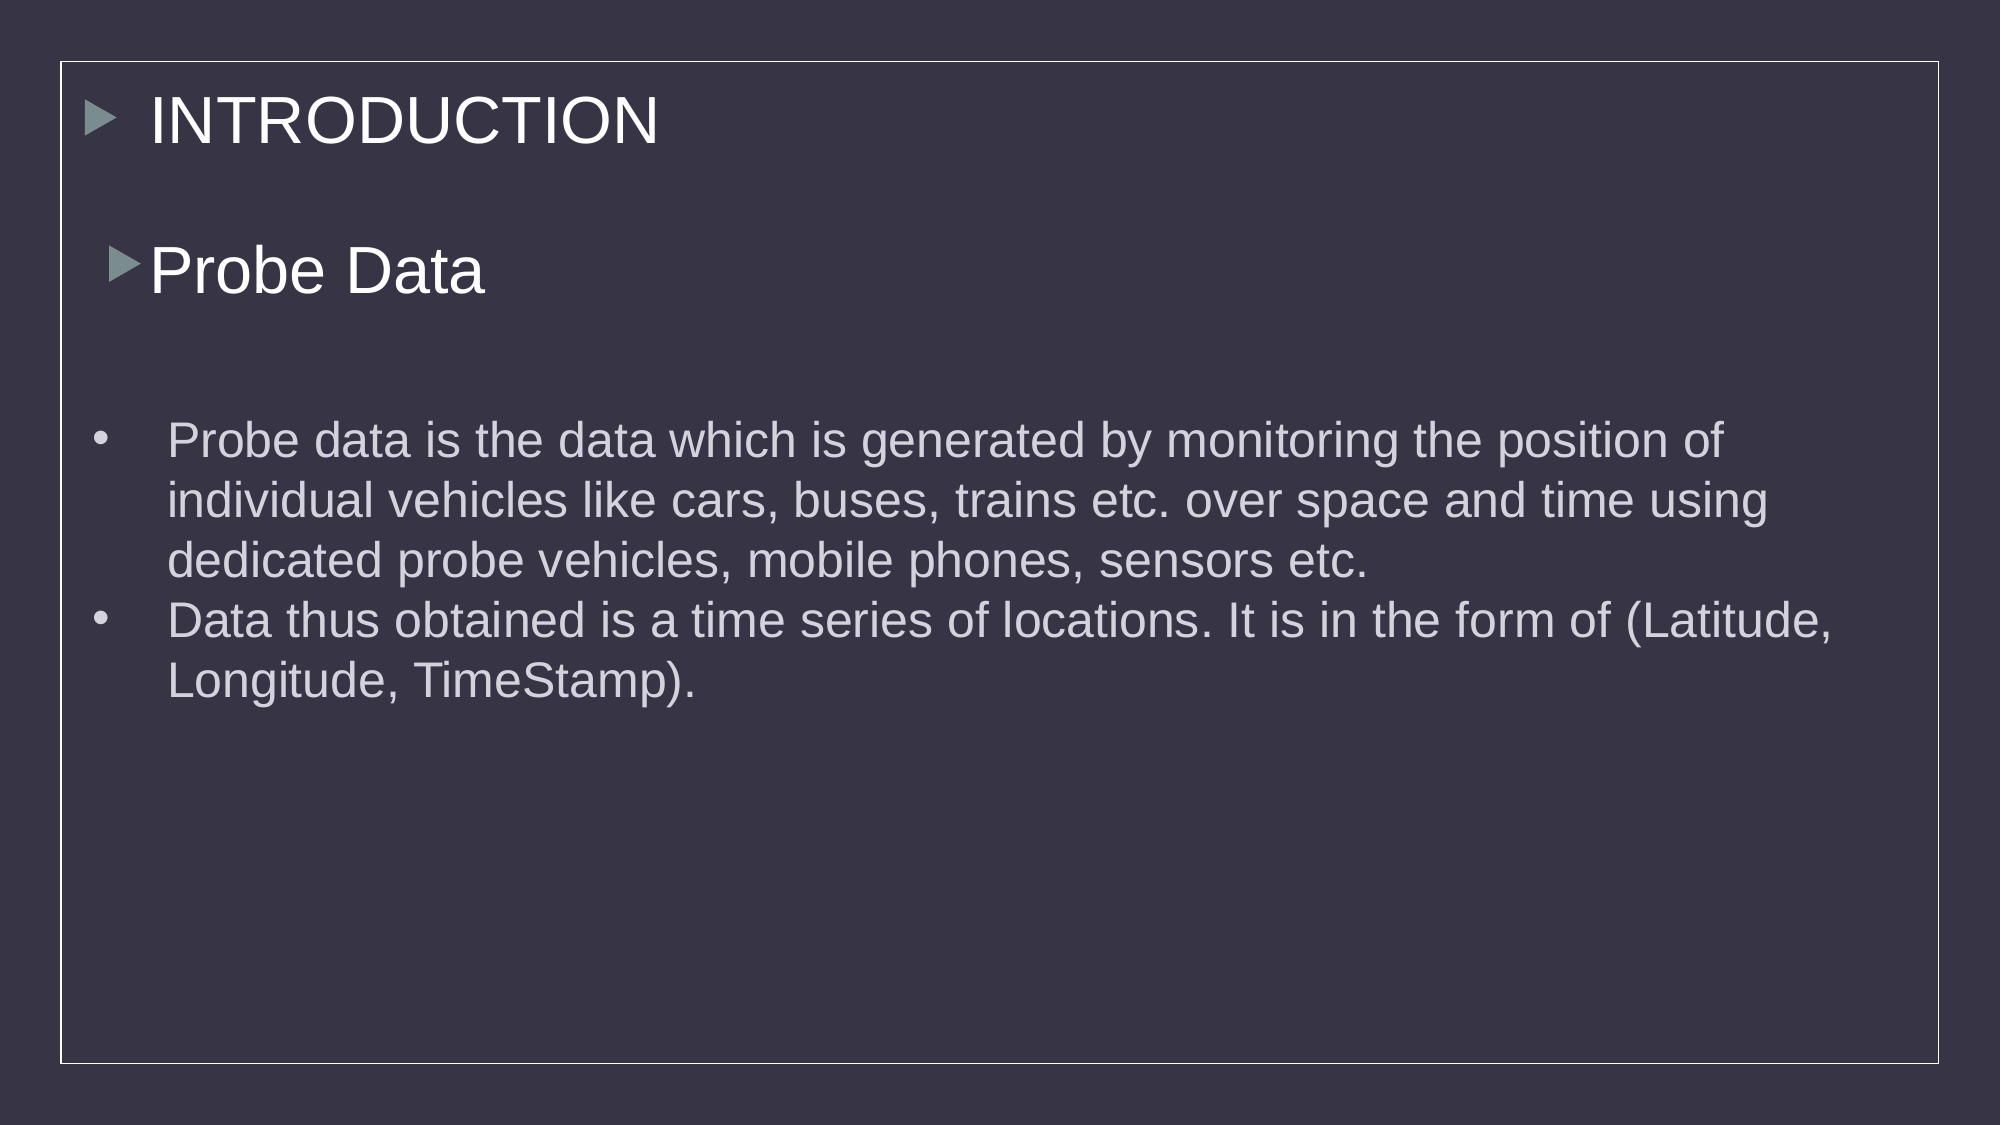

INTRODUCTION

Probe Data

Probe data is the data which is generated by monitoring the position of individual vehicles like cars, buses, trains etc. over space and time using dedicated probe vehicles, mobile phones, sensors etc.
Data thus obtained is a time series of locations. It is in the form of (Latitude, Longitude, TimeStamp).